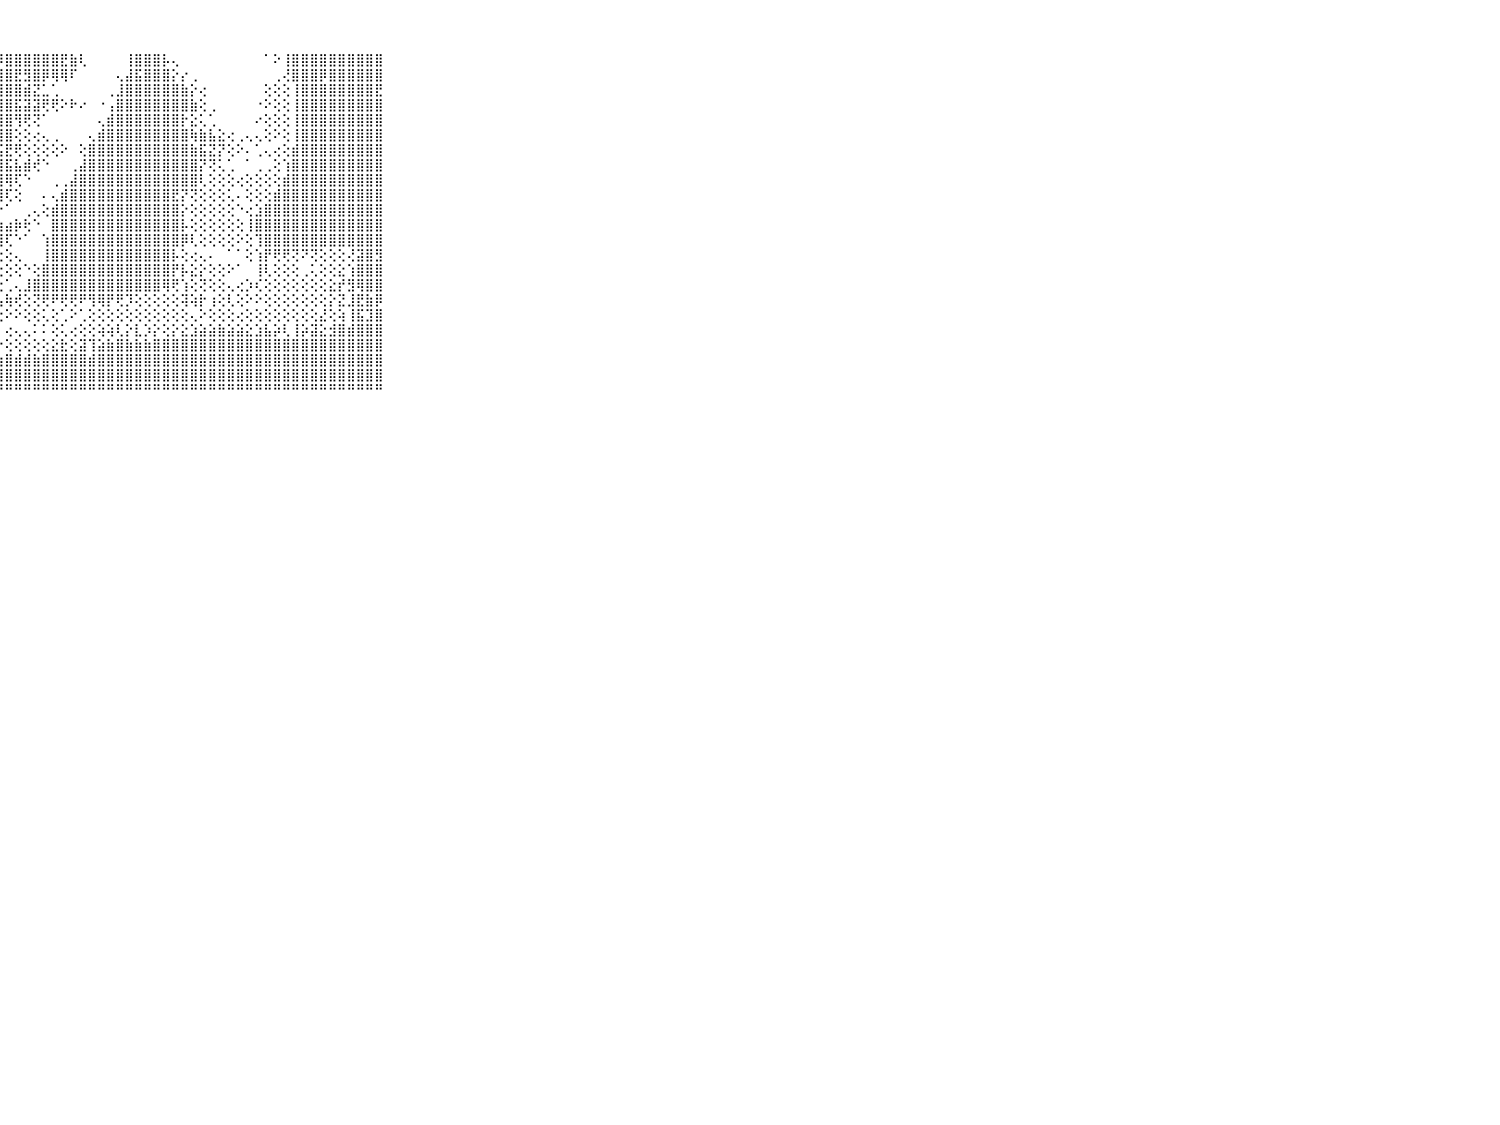

⠀⠀⠀⠀⠀⠀⠀⠀⠀⠀⠀⣿⣿⣿⣽⣽⣽⣿⣿⣿⣿⣿⣿⣿⣿⣿⣿⡿⣿⣿⣿⣿⣿⣿⣟⣷⢇⠀⠀⠀⠀⢸⣿⣿⣿⡧⢄⠀⠀⠀⠀⠀⠀⠀⠀⠀⠁⠕⢸⣿⣿⣿⣿⣿⣿⣿⣿⣿⣿⠀⠀⠀⠀⠀⠀⠀⠀⠀⠀⠀⠀
⠀⠀⠀⠀⠀⠀⠀⠀⠀⠀⠀⣿⣿⣿⣿⣿⣿⣿⣿⣿⣿⣿⣿⣿⣿⣿⣿⣿⣿⣟⣻⣿⡿⢿⢿⠏⠀⠀⠀⠀⢄⣼⣯⣿⣿⣿⡕⡔⢀⠀⠀⠀⠀⠀⠀⠀⠀⢀⢜⣿⣿⣿⡿⣿⣿⣿⣿⣿⣿⠀⠀⠀⠀⠀⠀⠀⠀⠀⠀⠀⠀
⠀⠀⠀⠀⠀⠀⠀⠀⠀⠀⠀⣿⣿⣿⣿⣿⣿⣿⣿⣿⣿⣿⣿⣿⣿⣿⣿⣿⣿⣿⣾⣝⣁⢁⠀⠀⠀⠀⠀⢀⣸⣿⣿⣿⣿⣿⣿⣷⡕⢔⠀⠀⠀⠀⠀⠀⢕⢕⢕⢸⣿⣿⣿⣿⣿⣿⣿⣿⣟⠀⠀⠀⠀⠀⠀⠀⠀⠀⠀⠀⠀
⠀⠀⠀⠀⠀⠀⠀⠀⠀⠀⠀⣿⣿⣿⣿⣿⣿⣿⣿⣿⣿⣿⣿⣿⣿⣿⣿⣿⣿⣯⣽⣽⢟⢟⠕⠗⠔⠀⠐⢠⣿⣿⣿⣿⣿⣿⣿⣿⣷⢕⢀⠀⠀⠀⠀⠐⠕⢕⢕⢸⣿⣿⣿⣿⣿⣿⣿⣿⣿⠀⠀⠀⠀⠀⠀⠀⠀⠀⠀⠀⠀
⠀⠀⠀⠀⠀⠀⠀⠀⠀⠀⠀⣿⣿⣿⣿⣿⣿⣿⣿⣿⣿⣿⣿⣿⣿⣿⣿⣿⣿⢻⢟⢝⠁⠀⠀⠀⠀⠀⢄⣾⣿⣿⣿⣿⣿⣿⣿⡗⣕⢅⢁⠀⠀⠀⠀⠔⢕⢕⢕⢸⣿⣿⣿⣿⣿⣿⣿⣿⣿⠀⠀⠀⠀⠀⠀⠀⠀⠀⠀⠀⠀
⠀⠀⠀⠀⠀⠀⠀⠀⠀⠀⠀⣿⣿⣿⣿⣿⣿⣿⣿⣿⣿⣿⣿⣿⣿⣿⣿⣿⣿⢕⢕⢔⢄⢀⠀⠀⠀⢄⣾⣿⣿⣿⣿⣿⣿⣿⣿⣿⢷⣷⣧⣕⢔⢀⢄⢄⢕⠕⢕⢸⣿⣿⣿⣿⣿⣿⣿⣿⣿⠀⠀⠀⠀⠀⠀⠀⠀⠀⠀⠀⠀
⠀⠀⠀⠀⠀⠀⠀⠀⠀⠀⠀⣿⣿⣿⣿⣿⣿⣿⣿⣿⣿⣿⣿⣿⣿⣿⣿⣯⣟⢟⢕⢕⢕⢕⠕⠀⢕⣿⣿⣿⣿⣿⣿⣿⣿⣿⣿⣿⣷⣯⣝⡝⢕⠕⠄⢁⢄⢔⢕⣾⣿⣿⣿⣿⣿⣿⣿⣿⣿⠀⠀⠀⠀⠀⠀⠀⠀⠀⠀⠀⠀
⠀⠀⠀⠀⠀⠀⠀⠀⠀⠀⠀⣿⣿⣿⣿⣿⣿⣿⣿⣿⣿⣿⣿⣿⣿⣿⣿⣿⣯⣧⣾⢞⠑⠀⠀⢀⣼⣿⣿⣿⣿⣿⣿⣿⣿⣿⣿⣿⣿⡝⢝⢅⢁⠀⠁⢀⢀⢕⢱⣿⣿⣿⣿⣿⣿⣿⣿⣿⣿⠀⠀⠀⠀⠀⠀⠀⠀⠀⠀⠀⠀
⠀⠀⠀⠀⠀⠀⠀⠀⠀⠀⠀⣿⣿⣿⣿⣿⣿⣿⣿⣿⣿⣿⣿⣿⣿⣿⣿⣿⢿⢏⠑⠀⠀⢀⢀⣼⣿⣿⣿⣿⣿⣿⣿⣿⣿⣿⣿⣿⣿⢇⢕⢕⢕⢔⢕⢕⢕⢕⣾⣿⣿⣿⣿⣿⣿⣿⣿⣿⣿⠀⠀⠀⠀⠀⠀⠀⠀⠀⠀⠀⠀
⠀⠀⠀⠀⠀⠀⠀⠀⠀⠀⠀⣿⣿⣿⣿⣿⣿⣿⣿⣿⣿⣿⣿⣿⣿⣿⣿⣿⢏⢕⠀⠀⠄⢄⣾⣿⣿⣿⣿⣿⣿⣿⣿⣿⣿⣿⣟⡝⢝⢕⢕⢕⢅⠄⢕⢕⢕⣾⣿⣿⣿⣿⣿⣿⣿⣿⣿⣿⣿⠀⠀⠀⠀⠀⠀⠀⠀⠀⠀⠀⠀
⠀⠀⠀⠀⠀⠀⠀⠀⠀⠀⠀⣿⣿⣿⣿⣿⣿⣿⣿⣿⣿⣿⣿⣿⣿⡟⢏⠕⠁⠀⢀⢄⢕⣾⣿⣿⣿⣿⣿⣿⣿⣿⣿⣿⣿⣿⣿⡕⢕⢕⢕⢕⢕⠑⢔⣱⣿⣿⣿⣿⣿⣿⣿⣿⣿⣿⣿⣿⣿⠀⠀⠀⠀⠀⠀⠀⠀⠀⠀⠀⠀
⠀⠀⠀⠀⠀⠀⠀⠀⠀⠀⠀⣿⣿⣿⣿⣿⣿⣿⣿⣿⣿⣿⣿⣿⣏⡱⣕⣱⣴⡷⢗⠑⠀⣿⣿⣿⣿⣿⣿⣿⣿⣿⣿⣿⣿⣿⣿⡧⢕⢕⢕⢕⢕⢕⢸⣿⣿⣿⣿⣿⣿⣿⣿⣿⣿⣿⣿⣿⣿⠀⠀⠀⠀⠀⠀⠀⠀⠀⠀⠀⠀
⠀⠀⠀⠀⠀⠀⠀⠀⠀⠀⠀⣿⣿⣿⣿⣿⣿⣿⣿⣿⣿⣿⣿⣿⣿⣿⢿⣿⢏⠑⠁⠀⢱⣿⣿⣿⣿⣿⣿⣿⣿⣿⣿⣿⣿⣿⣿⡿⢇⢕⢕⢕⢕⠕⢕⢹⣿⣿⣿⣿⣿⣿⣿⣿⣿⣿⣿⣿⣿⠀⠀⠀⠀⠀⠀⠀⠀⠀⠀⠀⠀
⠀⠀⠀⠀⠀⠀⠀⠀⠀⠀⠀⣿⣿⣿⣿⣿⣿⣿⣿⣿⣿⣿⣿⣿⡿⢕⢕⢕⢕⢄⠀⠀⢸⣿⣿⣿⣿⣿⣿⣿⣿⣿⣿⣿⣿⣿⡧⢕⢔⢄⠄⠀⠁⠁⢕⢱⡟⢟⢟⢝⠝⢝⢕⢕⢕⢜⣽⣿⣻⠀⠀⠀⠀⠀⠀⠀⠀⠀⠀⠀⠀
⠀⠀⠀⠀⠀⠀⠀⠀⠀⠀⠀⣿⣿⣿⣿⣿⣿⣿⣿⣿⣿⣿⣿⣷⣕⣕⢕⢕⢕⢕⠑⢕⣿⣿⣿⣿⣿⣿⣿⣿⣿⣿⣿⣿⣿⣿⡟⡧⣕⡕⢕⢕⠕⠁⠀⢸⢇⢕⢕⢕⢀⢅⢕⢕⣕⢱⣿⣿⣿⠀⠀⠀⠀⠀⠀⠀⠀⠀⠀⠀⠀
⠀⠀⠀⠀⠀⠀⠀⠀⠀⠀⠀⣿⣿⣿⣿⣿⣿⣿⣿⣿⣿⣿⣿⣿⣧⡼⢇⢑⢁⢄⣸⣿⣿⣿⣿⣿⣿⣿⣿⣿⣿⣿⣿⣿⣿⢿⢟⢱⢕⢝⢕⢕⢄⢔⡱⢎⢕⢕⢕⢕⢕⢕⢕⣕⡞⣻⢿⣿⣿⠀⠀⠀⠀⠀⠀⠀⠀⠀⠀⠀⠀
⠀⠀⠀⠀⠀⠀⠀⠀⠀⠀⠀⣿⣿⣿⣿⣿⣿⣿⣿⣿⣿⣿⡿⢿⢿⣷⣷⢧⢷⢞⢕⢝⢟⠟⢟⢟⠟⢻⢿⡟⢟⡹⢕⢕⢕⢕⢕⢽⢵⡗⢰⢕⢇⢕⠕⠕⢕⢕⢕⢕⢕⢕⢕⡕⣝⣸⣟⣷⡿⠀⠀⠀⠀⠀⠀⠀⠀⠀⠀⠀⠀
⠀⠀⠀⠀⠀⠀⠀⠀⠀⠀⠀⣿⣿⣿⣿⣿⣿⣿⣿⣿⣿⣿⢇⢕⢕⢕⢕⢕⠕⠕⢕⢕⢅⢕⢁⠕⢁⢕⢕⢕⢕⢕⢕⢕⢕⢕⢕⢕⢄⠕⢕⢕⢕⢔⢕⢕⢕⢕⢕⢕⢕⢕⣜⢕⢵⢸⣯⣹⣿⠀⠀⠀⠀⠀⠀⠀⠀⠀⠀⠀⠀
⠀⠀⠀⠀⠀⠀⠀⠀⠀⠀⠀⣿⣿⣿⣿⣿⣿⣿⣿⣿⣿⣿⣇⣕⣕⣕⣷⡆⢔⢄⢄⠅⠅⢕⢅⢔⢕⢕⢵⢵⢇⡕⣇⡱⡕⢕⡕⣕⣱⣵⣵⣷⣵⣵⣕⣱⣧⡵⢇⢸⡵⣽⣕⣺⣿⣾⣿⣿⣿⠀⠀⠀⠀⠀⠀⠀⠀⠀⠀⠀⠀
⠀⠀⠀⠀⠀⠀⠀⠀⠀⠀⠀⣿⣿⣿⣿⣿⣿⣿⣿⣿⣿⣿⣿⣿⣿⣿⡏⡕⢕⢕⢕⢕⢕⣕⣗⢕⣽⢹⣵⣷⣿⣷⣷⣷⣿⣿⣿⣿⣿⣿⣿⣿⣿⣿⣿⣿⣿⣿⣿⣿⣿⣿⣿⣿⣿⣿⣿⣿⣿⠀⠀⠀⠀⠀⠀⠀⠀⠀⠀⠀⠀
⠀⠀⠀⠀⠀⠀⠀⠀⠀⠀⠀⣿⣿⣿⣿⣿⣿⣿⣿⣿⣿⣿⣿⣿⣿⣿⣯⣵⣿⣾⣾⣷⣿⣿⣿⣿⣿⣾⣿⣿⣿⣿⣿⣿⣿⣿⣿⣿⣿⣿⣿⣿⣿⣿⣿⣿⣿⣿⣿⣿⣿⣿⣿⣿⣿⣿⣿⣿⣿⠀⠀⠀⠀⠀⠀⠀⠀⠀⠀⠀⠀
⠀⠀⠀⠀⠀⠀⠀⠀⠀⠀⠀⣿⣿⣿⣿⣿⣿⣿⣿⣿⣿⣿⣿⣿⣿⣿⣿⣿⣿⣿⣿⣿⣿⣿⣿⣿⣿⣿⣿⣿⣿⣿⣿⣿⣿⣿⣿⣿⣿⣿⣿⣿⣿⣿⣿⣿⣿⣿⣿⣿⣿⣿⣿⣿⣿⣿⣿⣿⣿⠀⠀⠀⠀⠀⠀⠀⠀⠀⠀⠀⠀
⠀⠀⠀⠀⠀⠀⠀⠀⠀⠀⠀⠛⠛⠛⠛⠛⠛⠛⠛⠛⠛⠛⠛⠛⠛⠛⠛⠛⠛⠛⠛⠛⠛⠛⠛⠛⠛⠛⠛⠛⠛⠛⠛⠛⠛⠛⠛⠛⠛⠛⠛⠛⠛⠛⠛⠛⠛⠛⠛⠛⠛⠛⠛⠛⠛⠛⠛⠛⠛⠀⠀⠀⠀⠀⠀⠀⠀⠀⠀⠀⠀